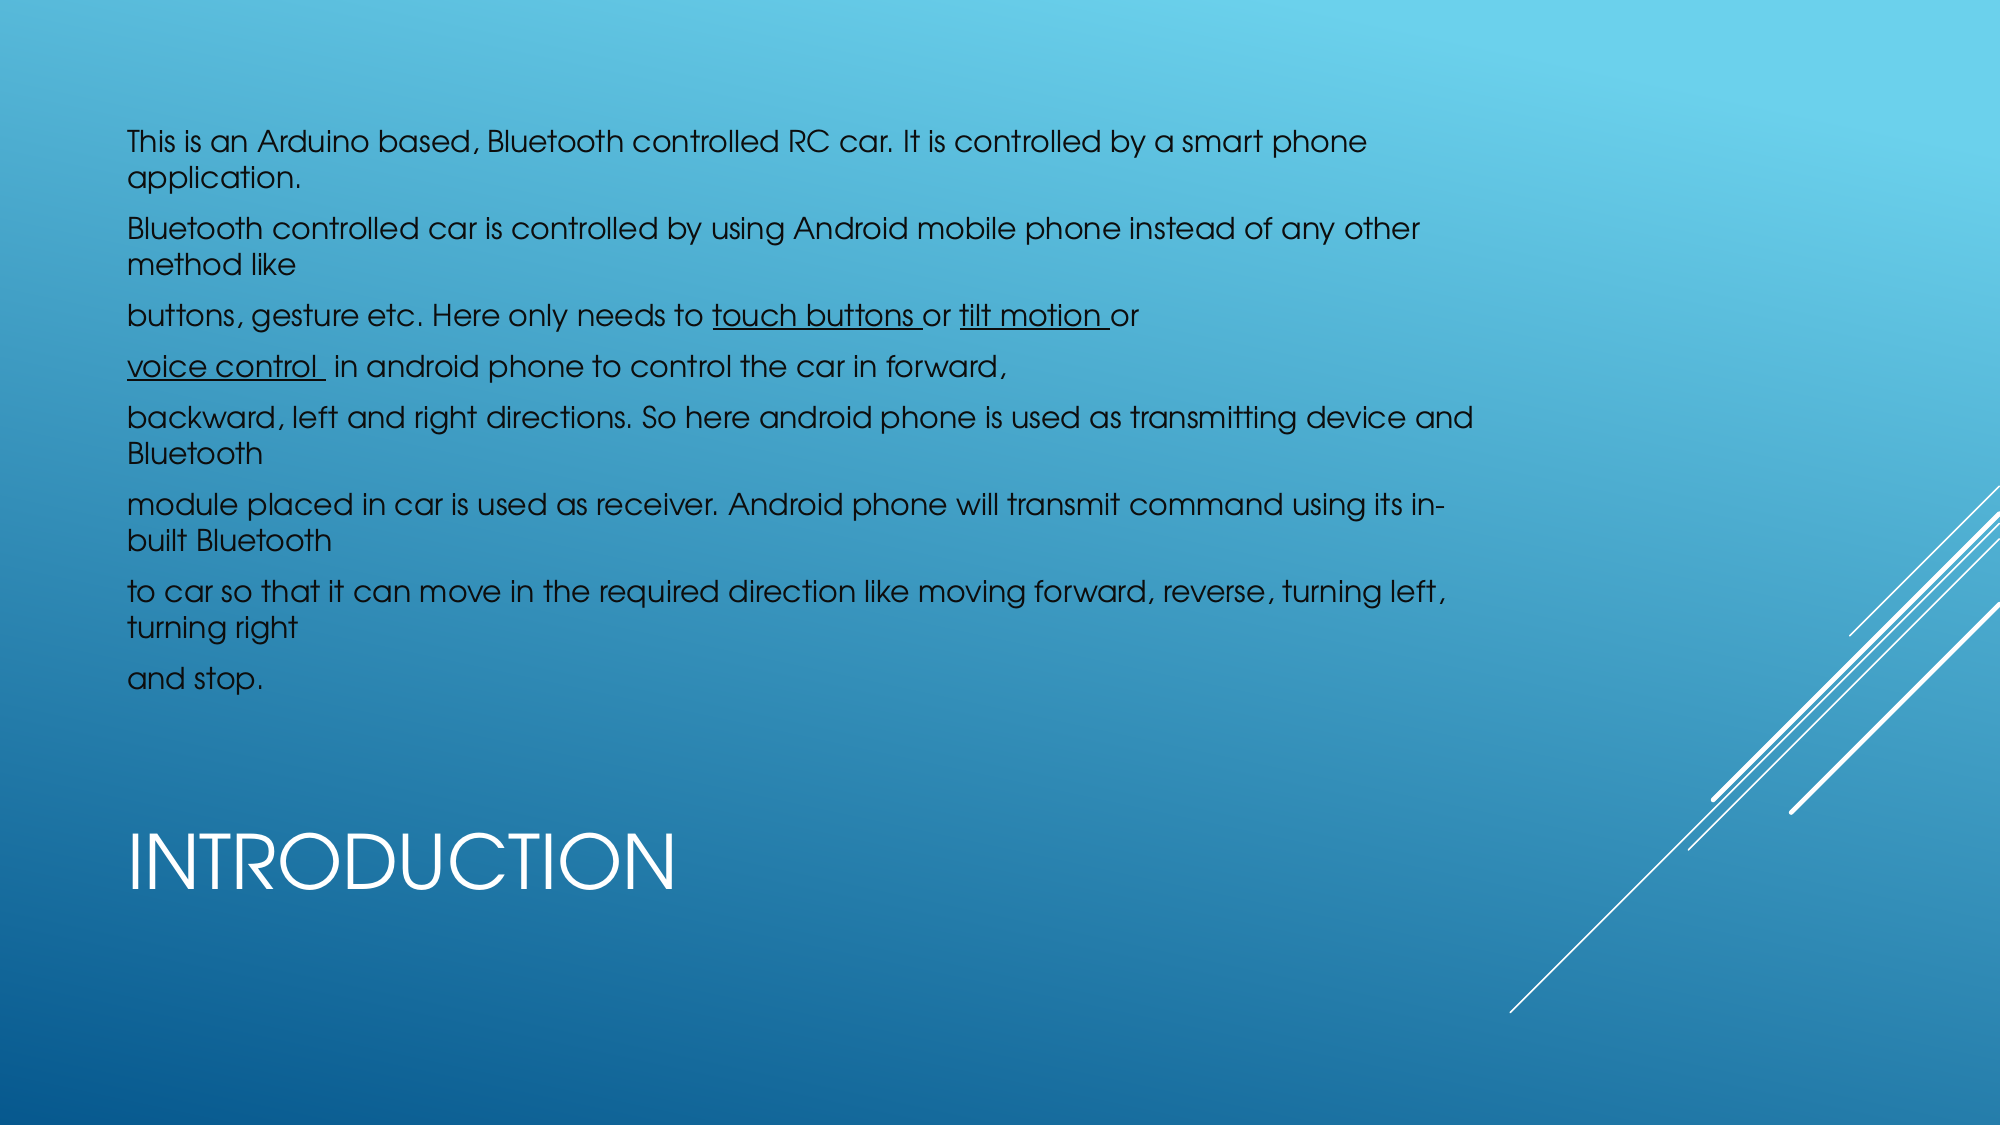

This is an Arduino based, Bluetooth controlled RC car. It is controlled by a smart phone application.
Bluetooth controlled car is controlled by using Android mobile phone instead of any other method like
buttons, gesture etc. Here only needs to touch buttons or tilt motion or
voice control  in android phone to control the car in forward,
backward, left and right directions. So here android phone is used as transmitting device and Bluetooth
module placed in car is used as receiver. Android phone will transmit command using its in-built Bluetooth
to car so that it can move in the required direction like moving forward, reverse, turning left, turning right
and stop.
# Introduction